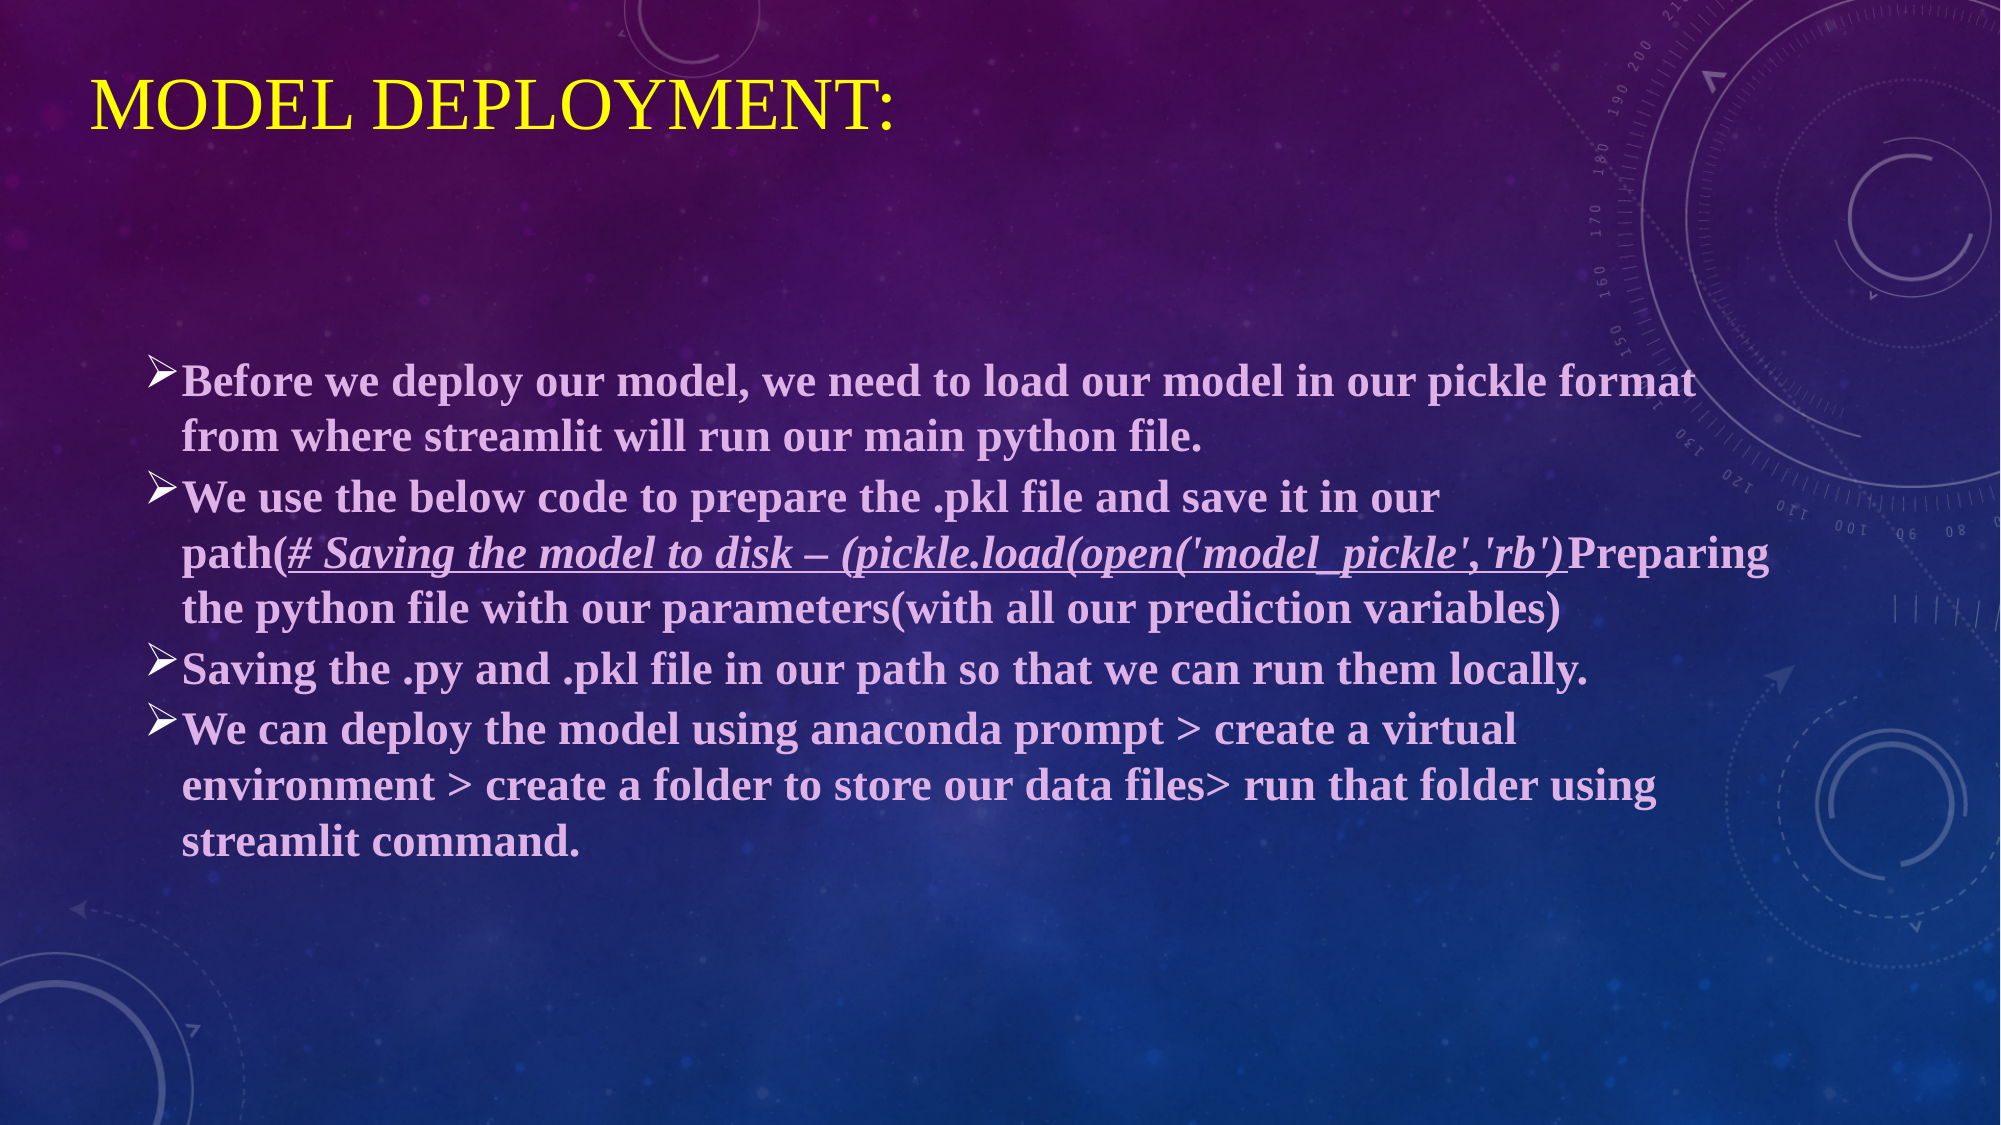

# MODEL DEPLOYMENT:
Before we deploy our model, we need to load our model in our pickle format from where streamlit will run our main python file.
We use the below code to prepare the .pkl file and save it in our path(# Saving the model to disk – (pickle.load(open('model_pickle','rb')Preparing the python file with our parameters(with all our prediction variables)
Saving the .py and .pkl file in our path so that we can run them locally.
We can deploy the model using anaconda prompt > create a virtual environment > create a folder to store our data files> run that folder using streamlit command.